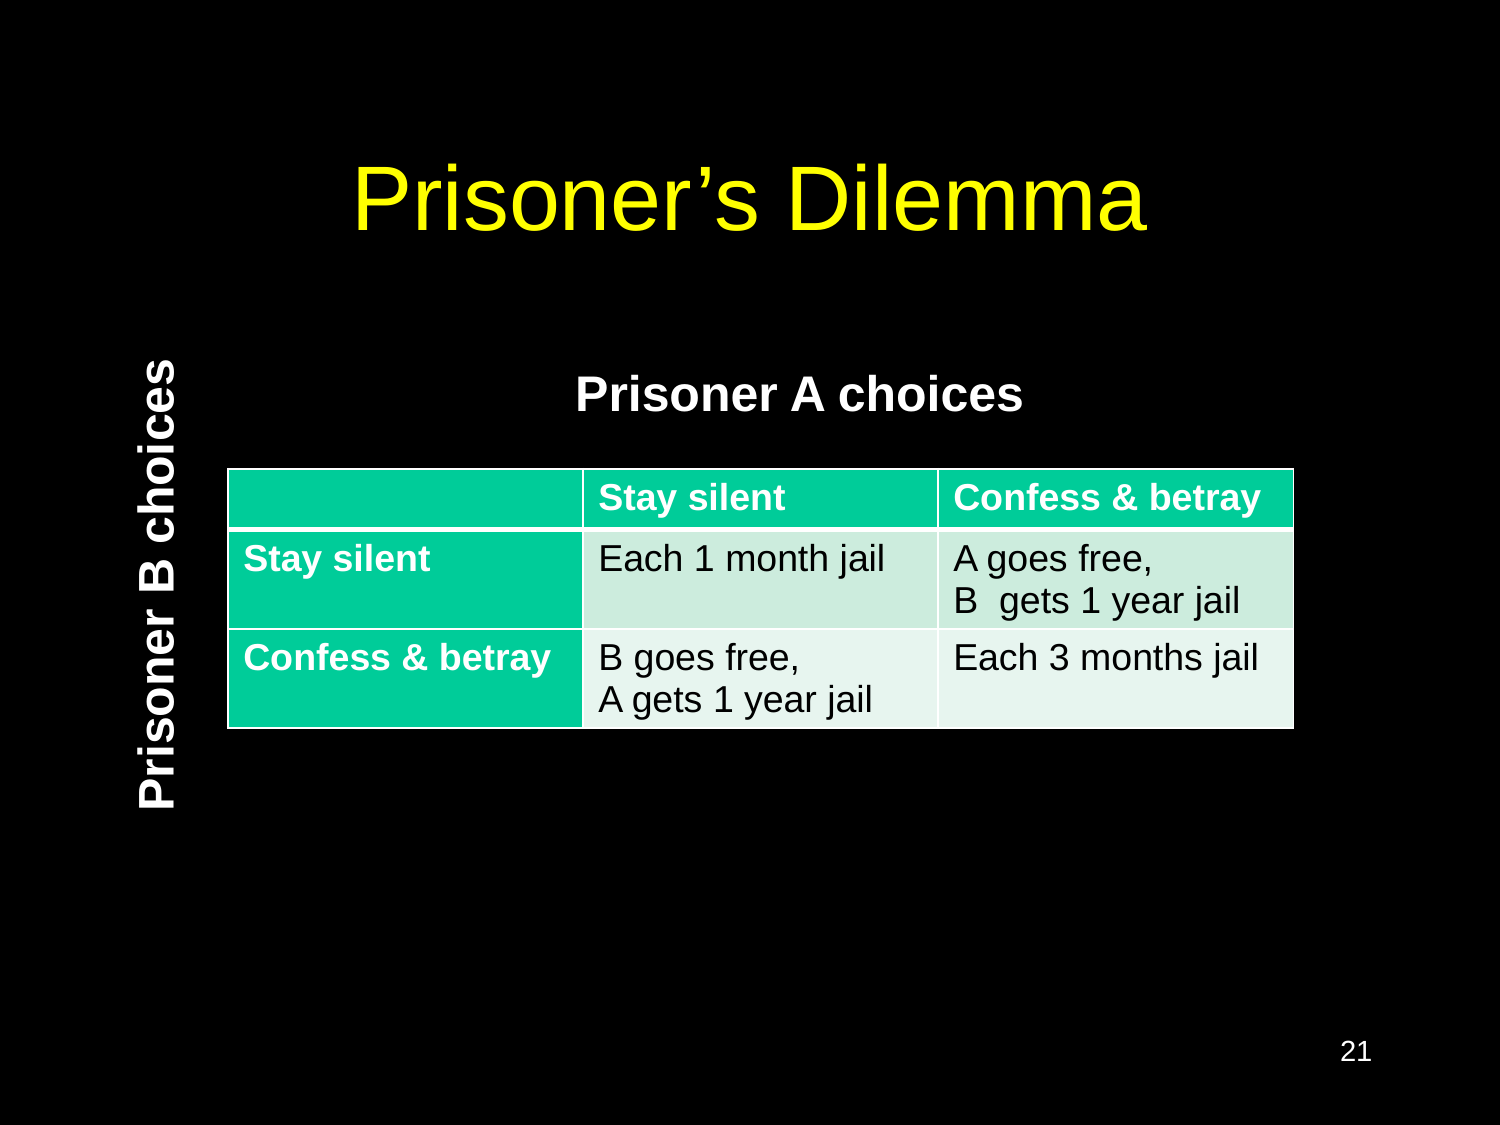

# Prisoner’s Dilemma
Prisoner A choices
|  | Stay silent | Confess & betray |
| --- | --- | --- |
| Stay silent | Each 1 month jail | A goes free, B gets 1 year jail |
| Confess & betray | B goes free, A gets 1 year jail | Each 3 months jail |
Prisoner B choices
21